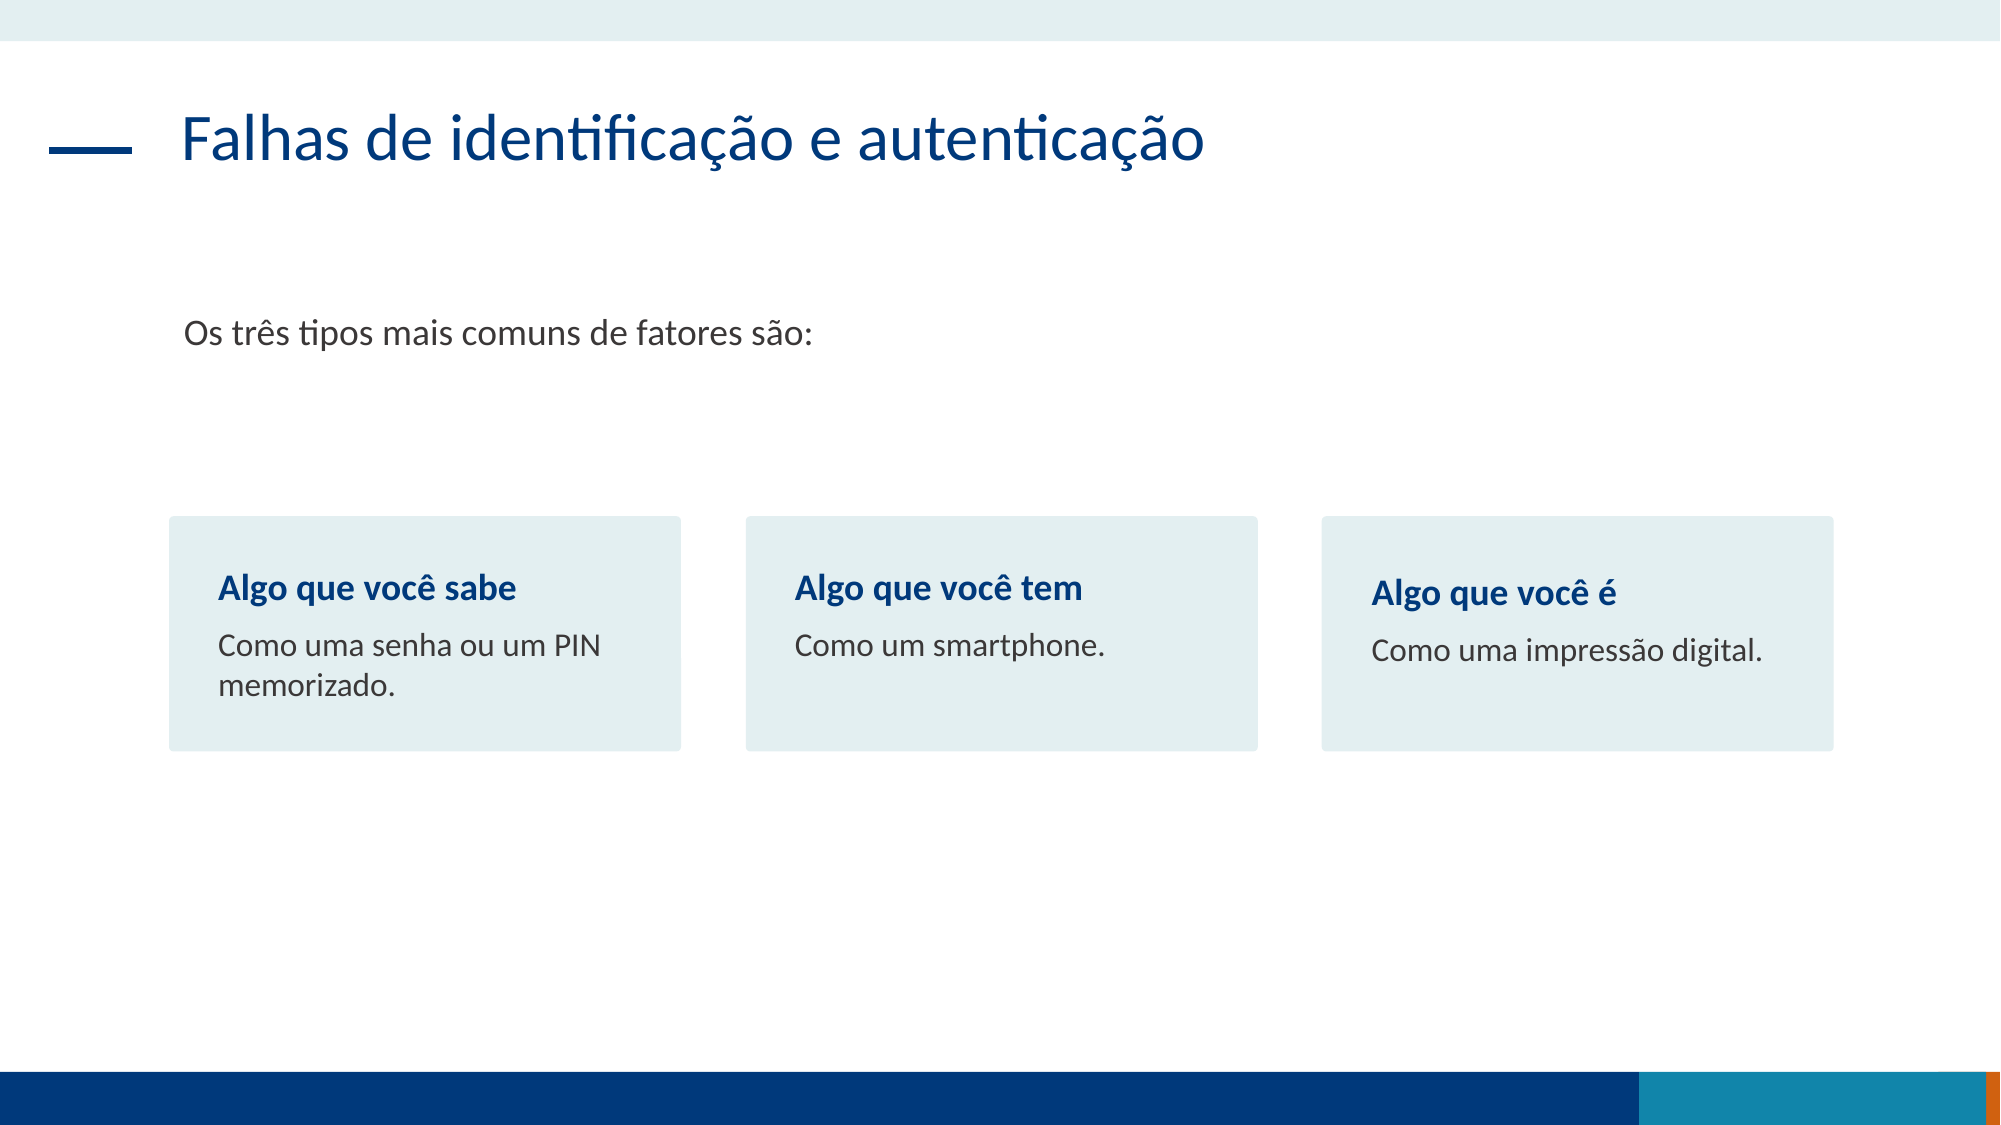

Falhas de identificação e autenticação
Os três tipos mais comuns de fatores são:

Algo que você sabe
Como uma senha ou um PIN memorizado.

Algo que você tem
Como um smartphone.

Algo que você é
Como uma impressão digital.